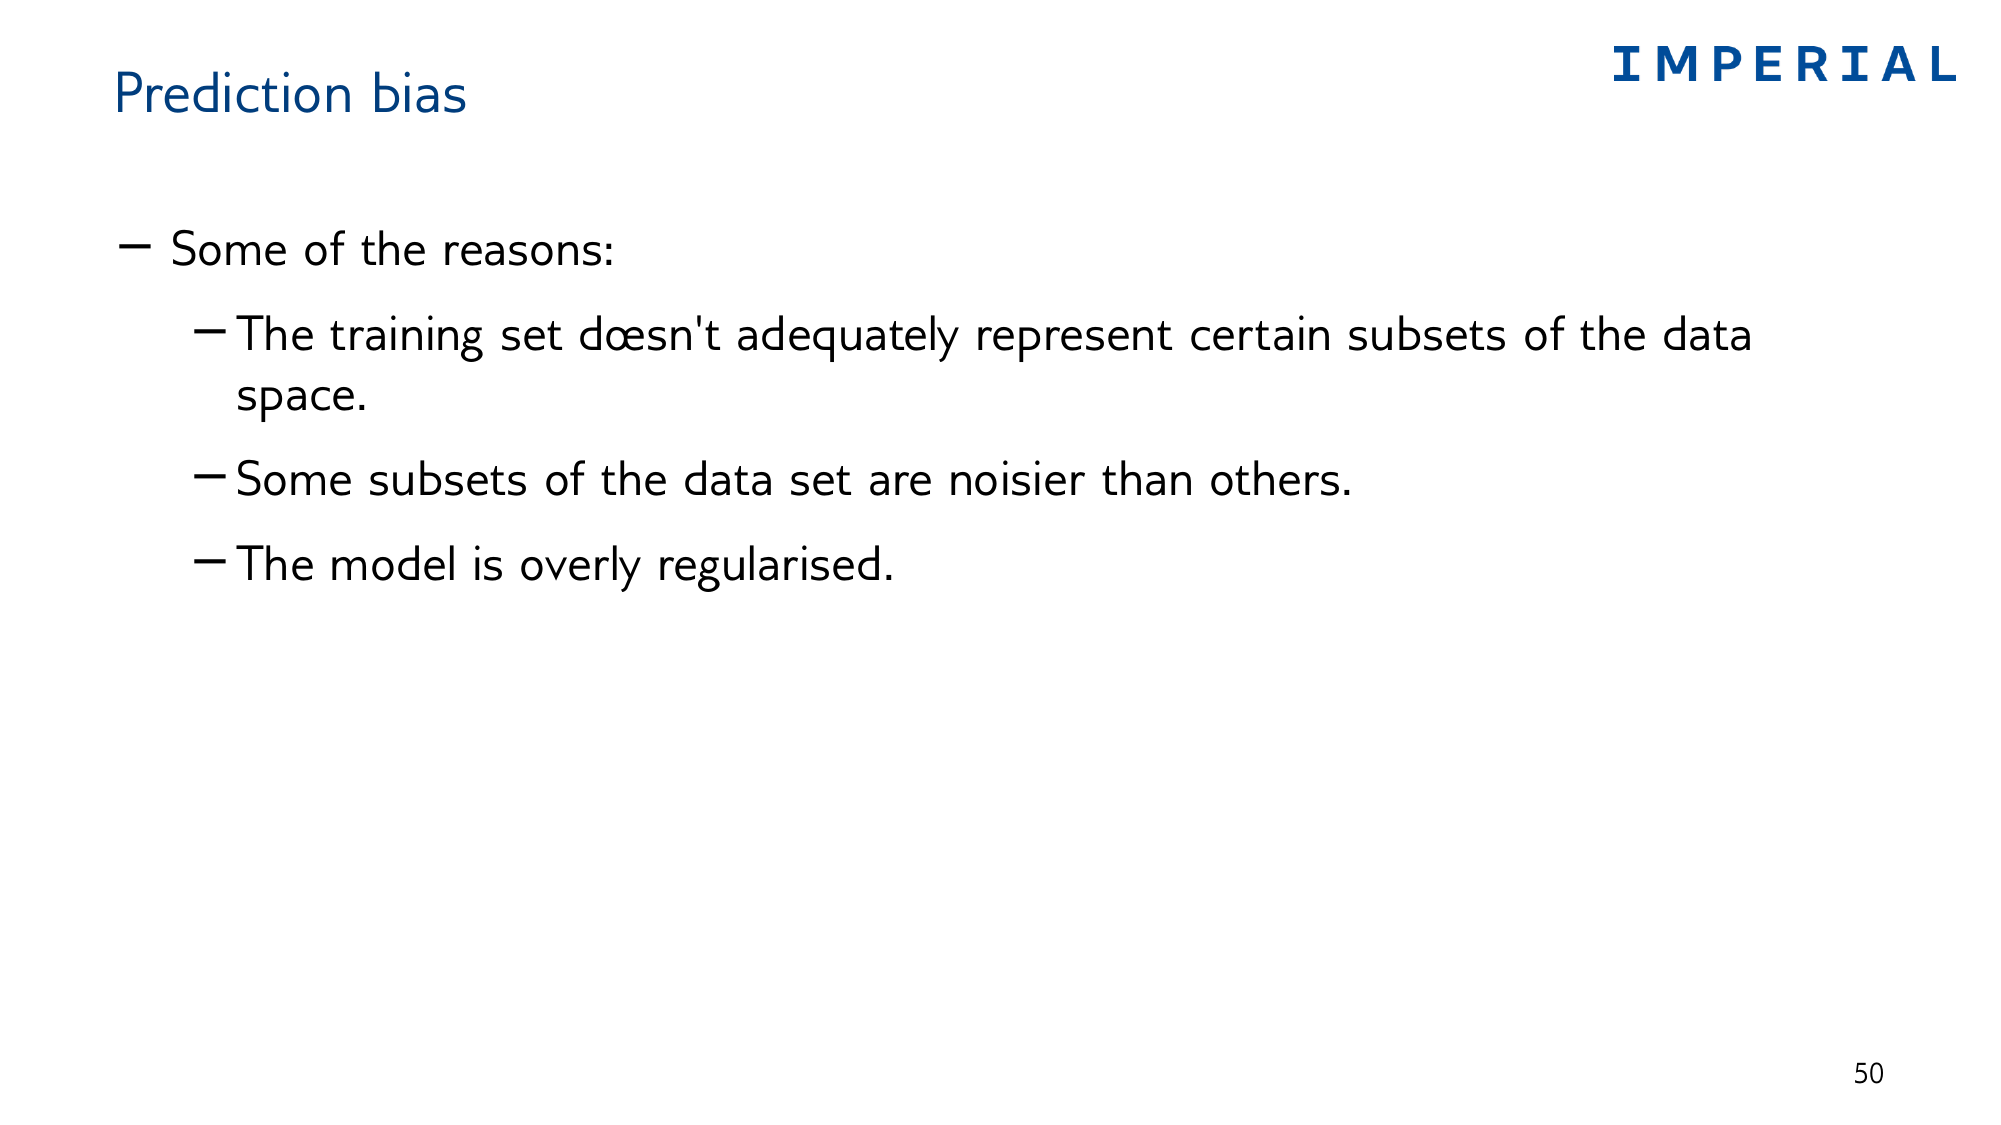

# Prediction bias
Some of the reasons:
The training set doesn't adequately represent certain subsets of the data space.
Some subsets of the data set are noisier than others.
The model is overly regularised.
50